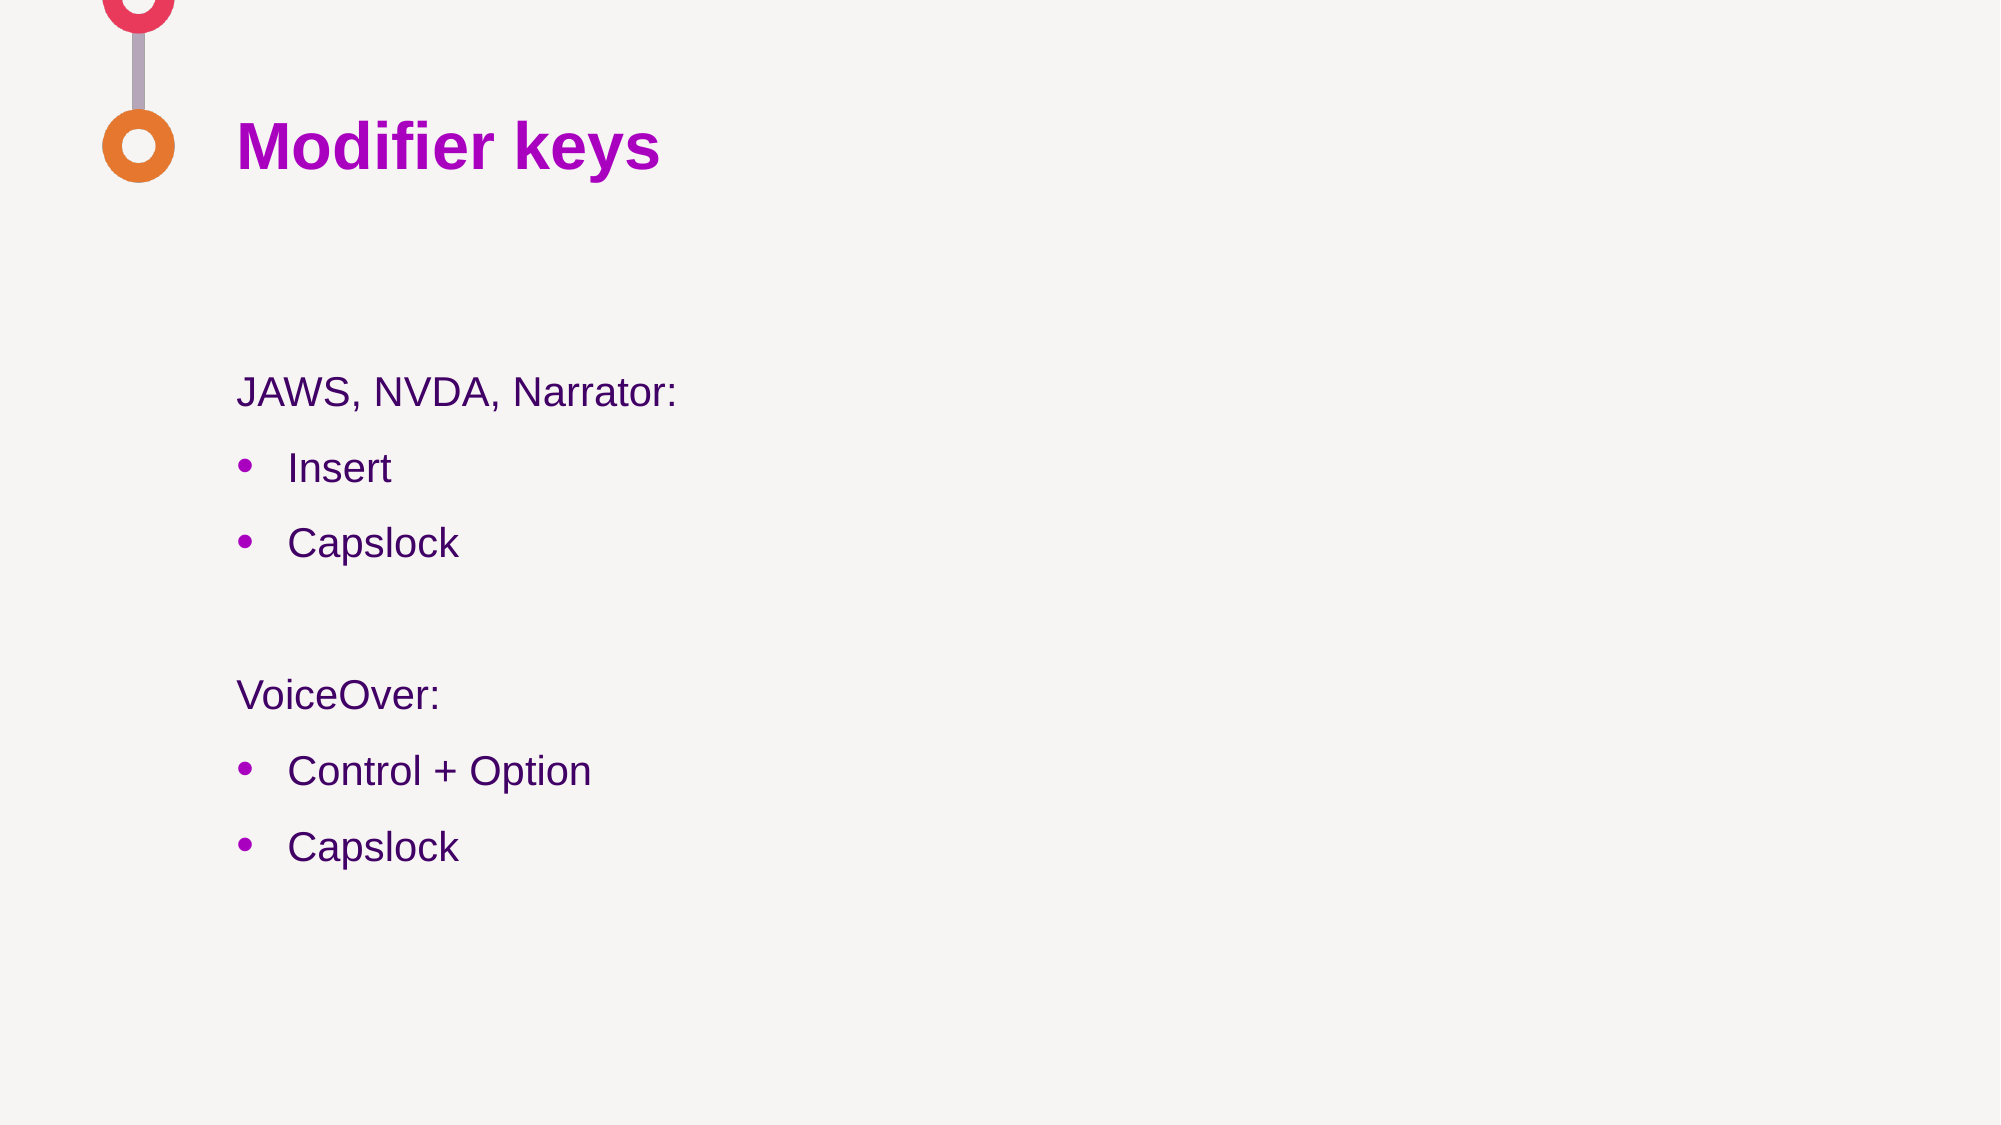

# Modifier keys
JAWS, NVDA, Narrator:
Insert
Capslock

VoiceOver:
Control + Option
Capslock